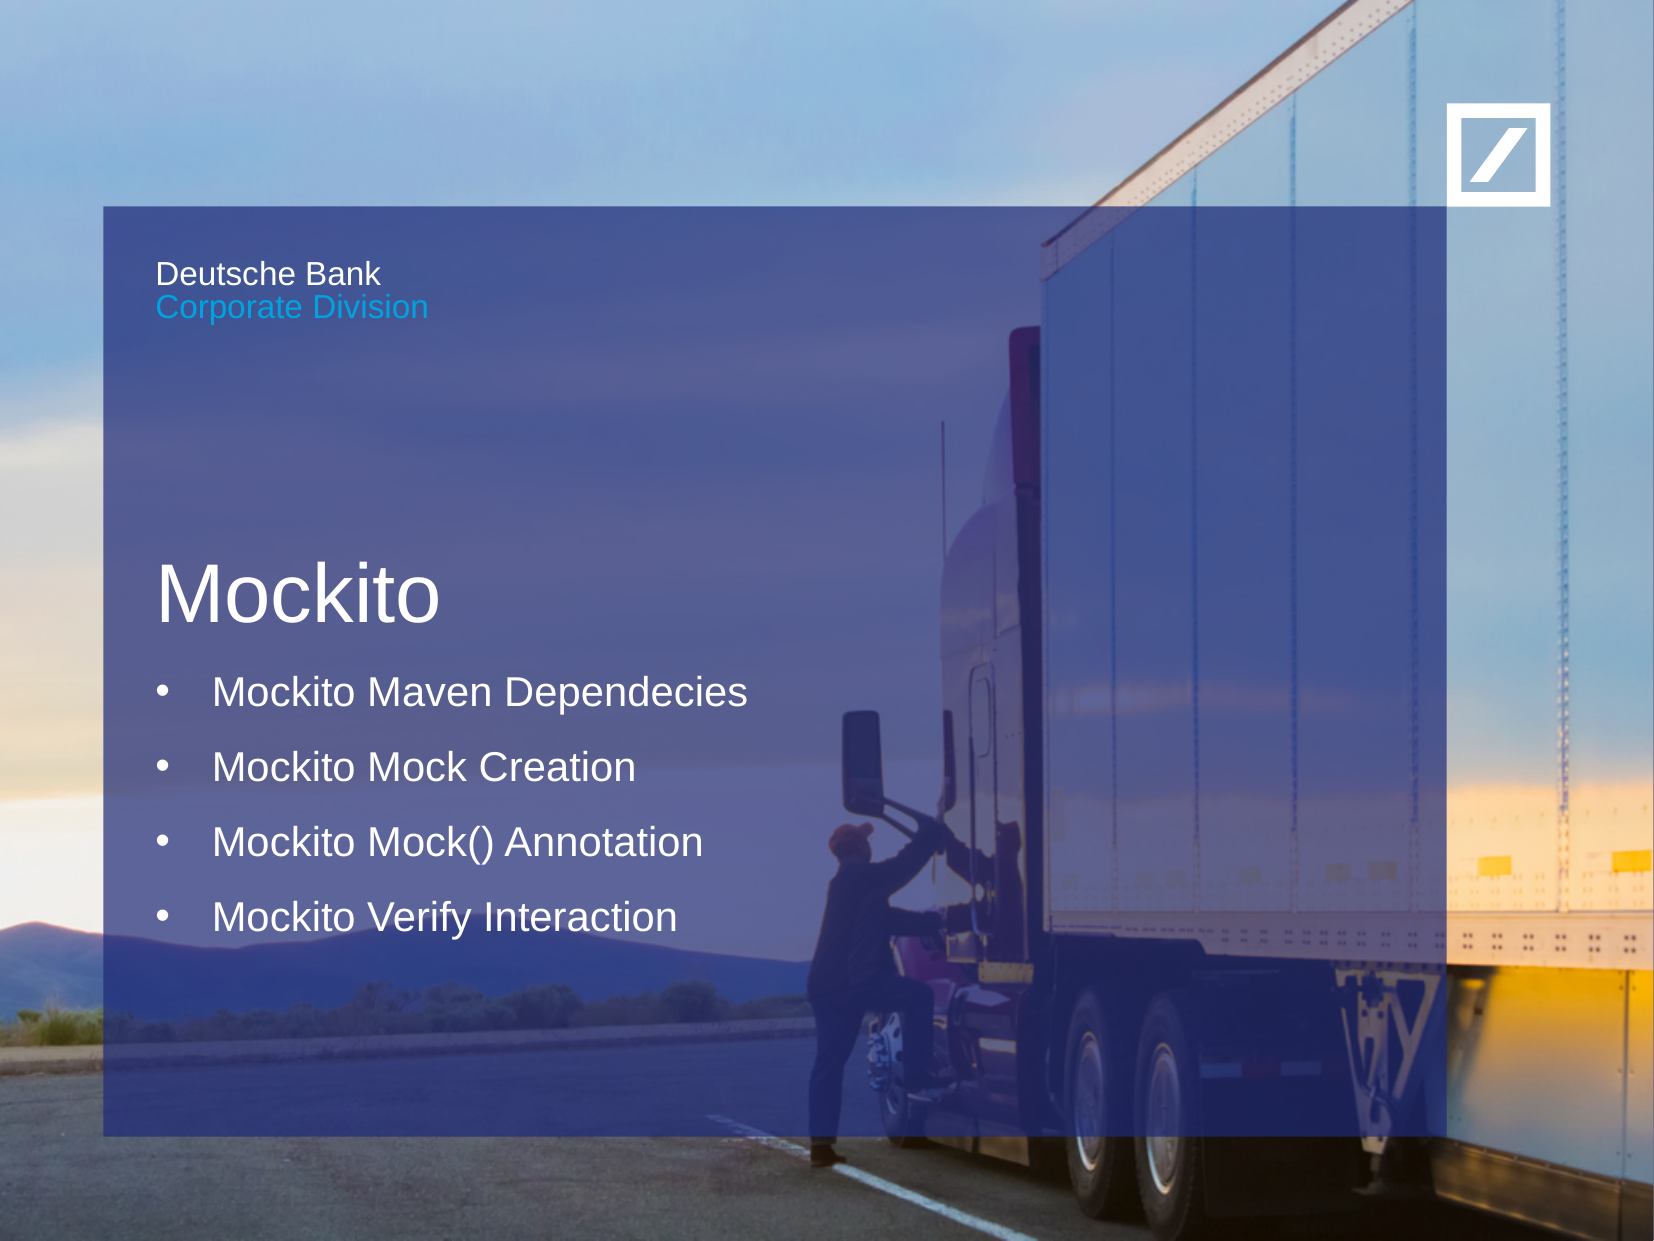

Mockito
Mockito Maven Dependecies
Mockito Mock Creation
Mockito Mock() Annotation
Mockito Verify Interaction